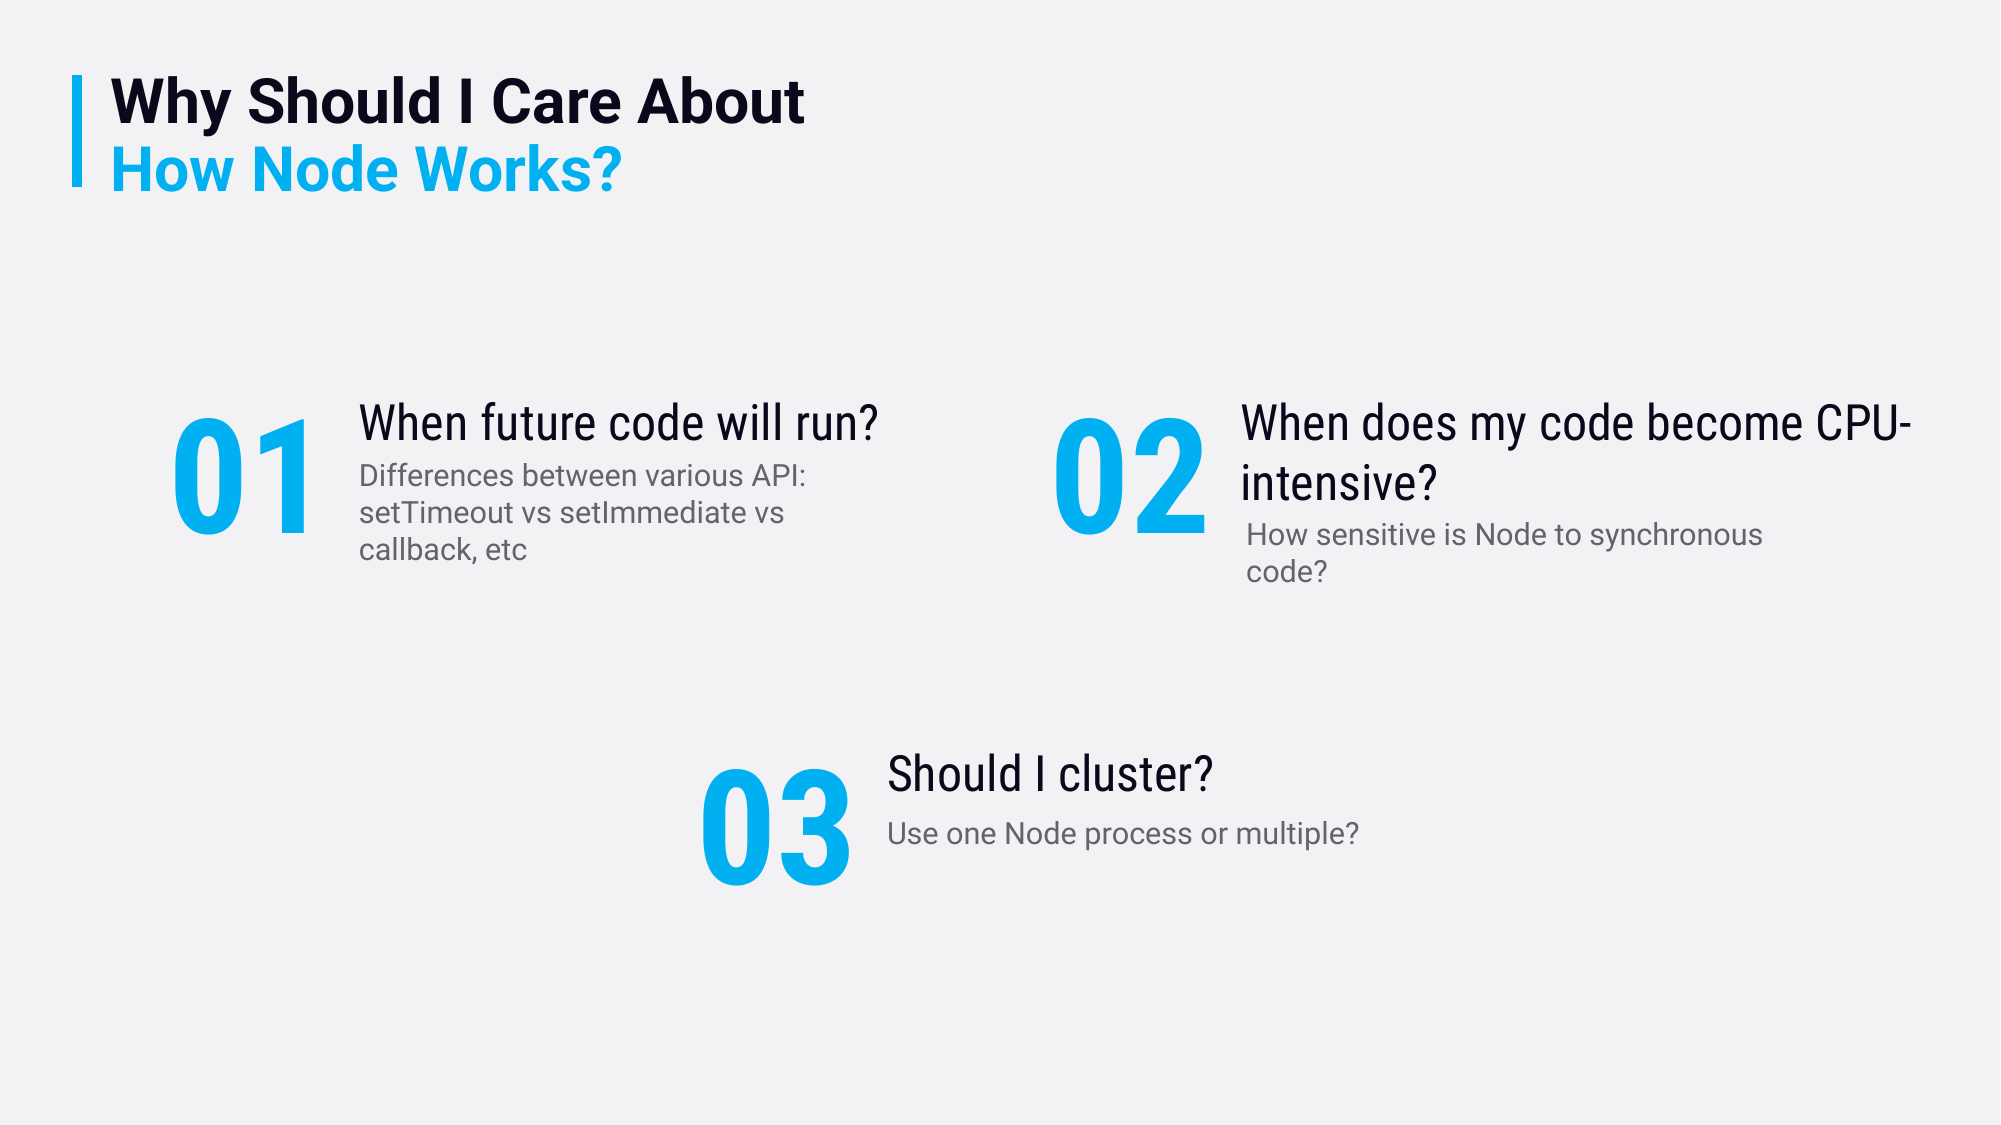

# Why Should I Care About How Node Works?
01
When future code will run?
Differences between various API: setTimeout vs setImmediate vs callback, etc
02
When does my code become CPU-intensive?
How sensitive is Node to synchronous code?
03
Should I cluster?
Use one Node process or multiple?